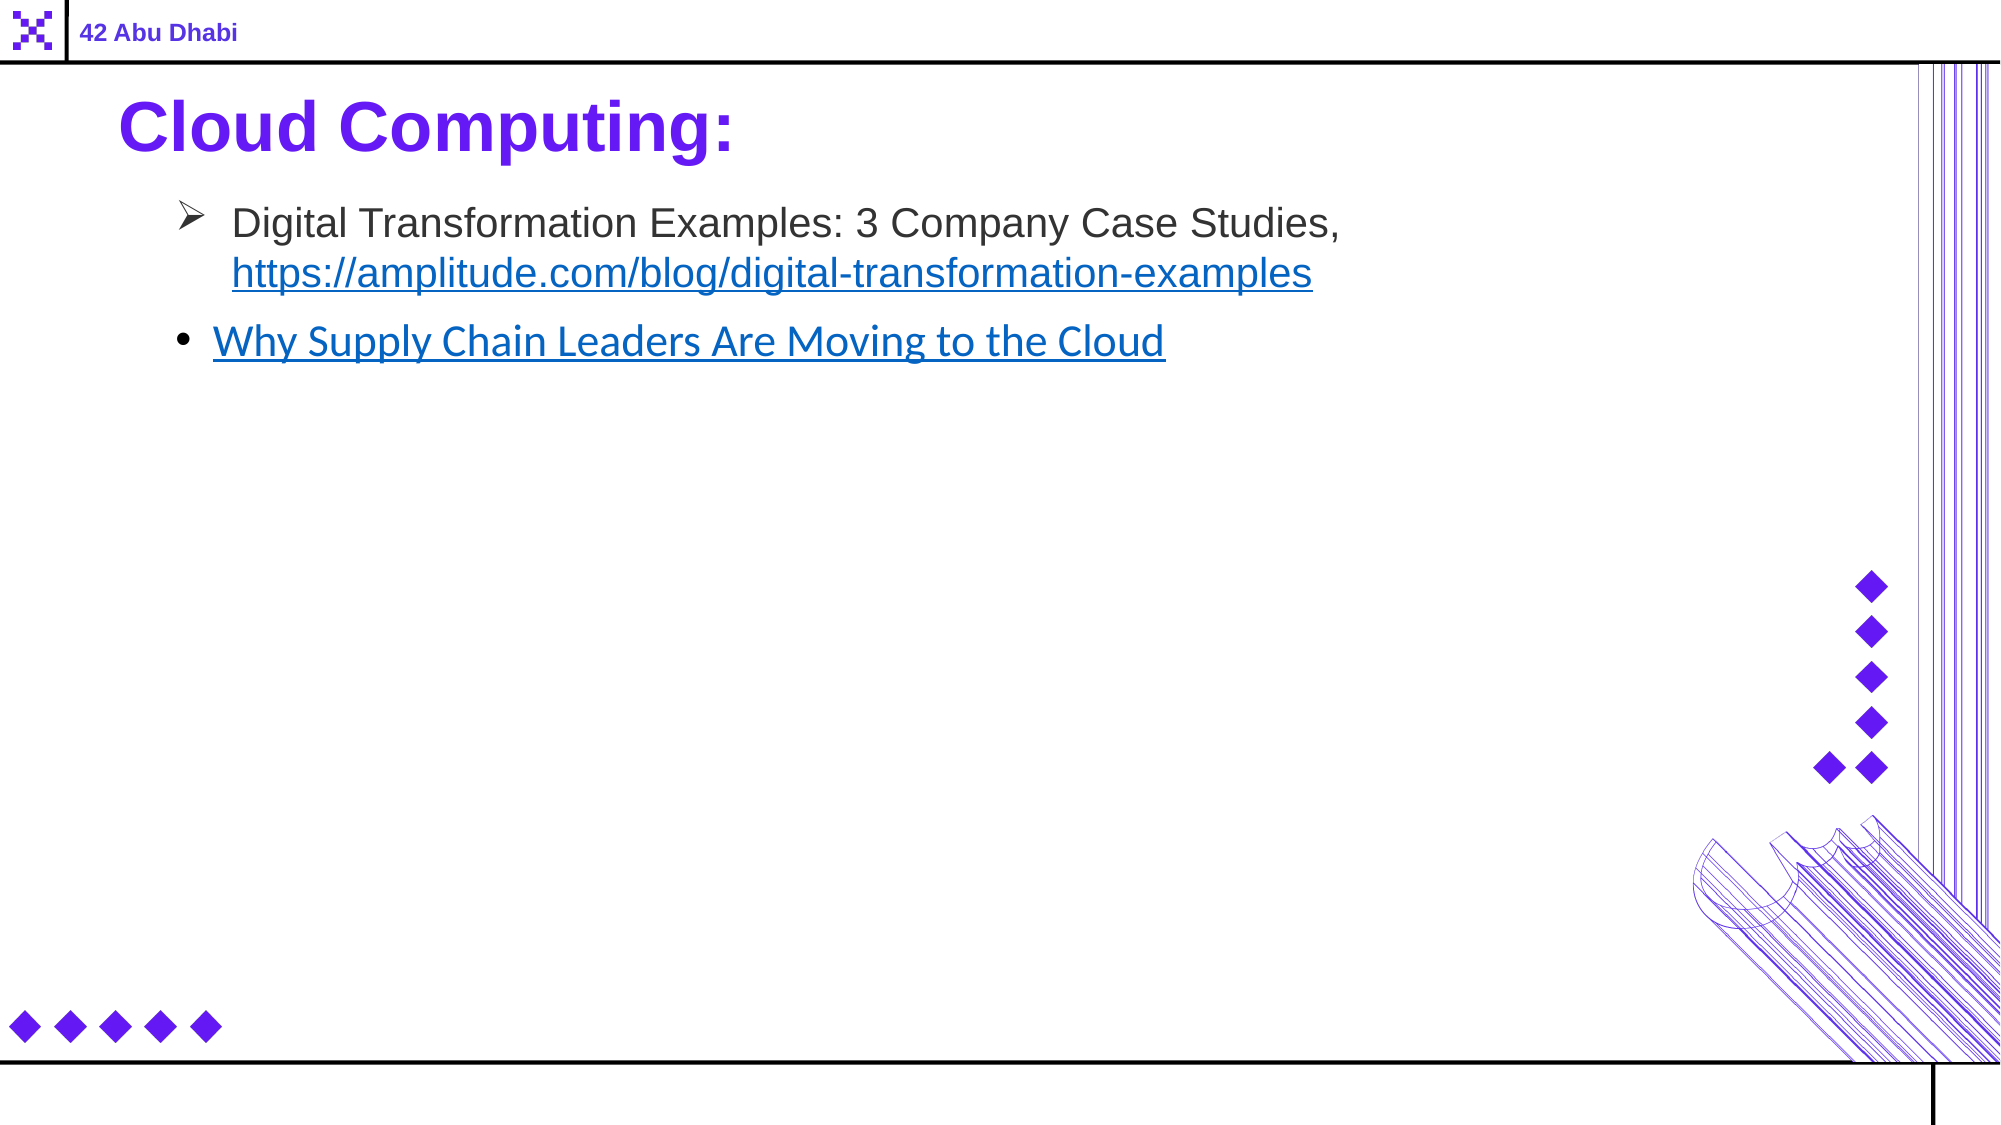

42 Abu Dhabi
Cloud Computing:

Digital Transformation Examples: 3 Company Case Studies, https://amplitude.com/blog/digital-transformation-examples
Why Supply Chain Leaders Are Moving to the Cloud